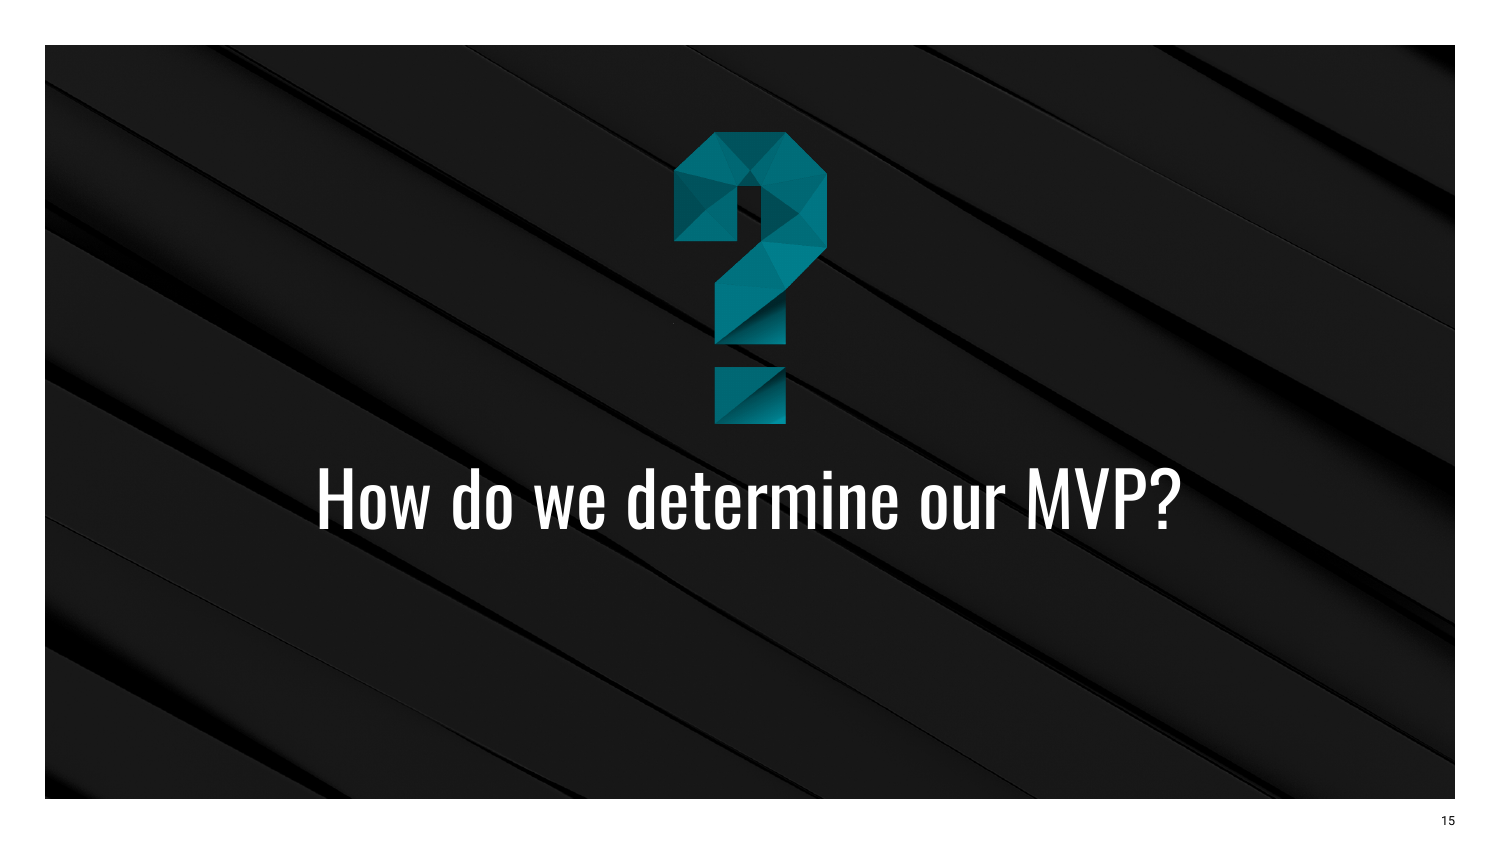

# How do we determine our MVP?